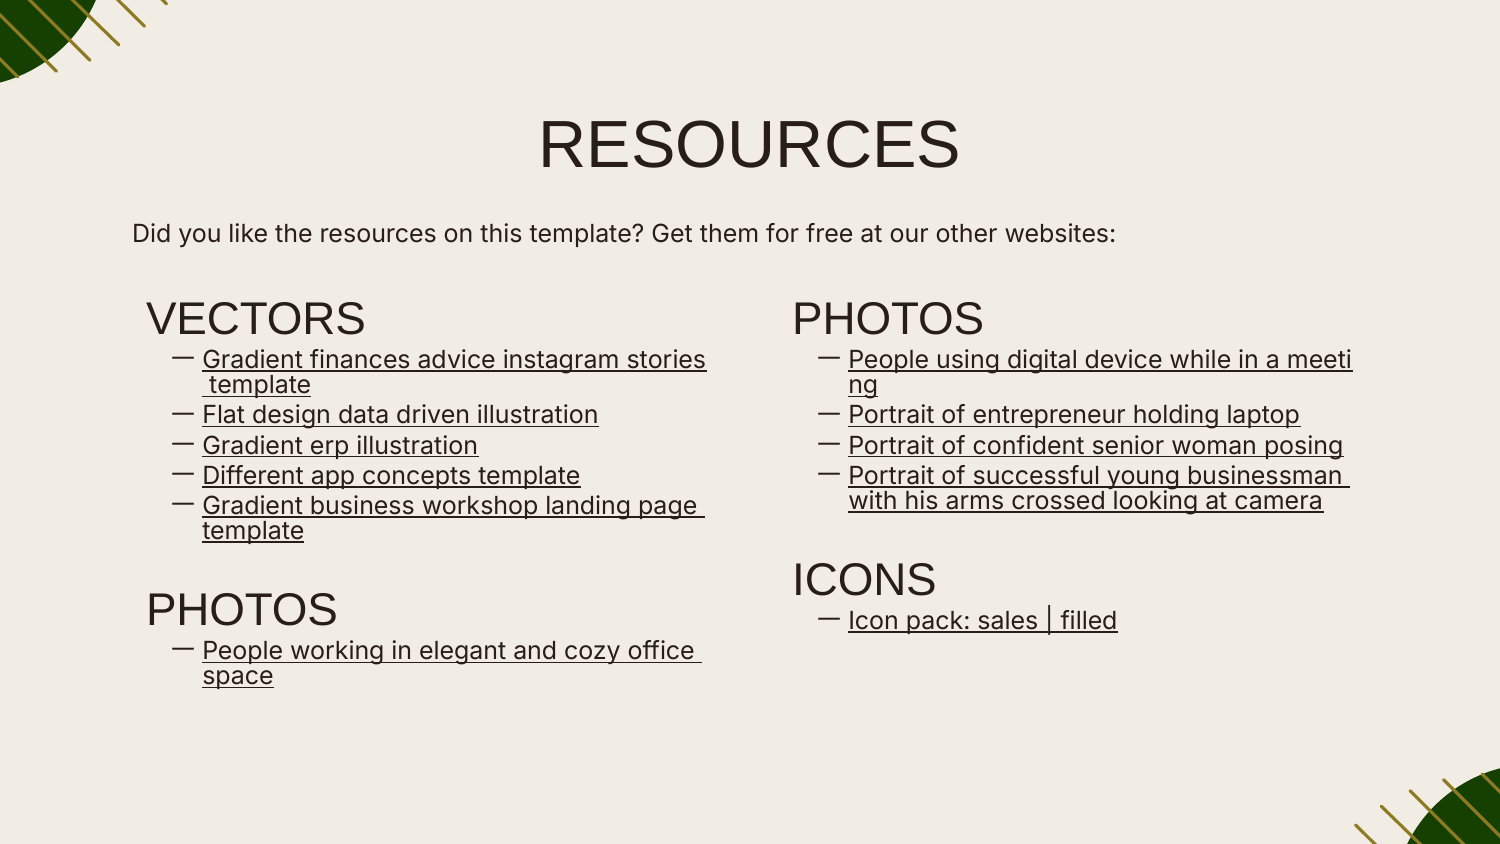

# RESOURCES
Did you like the resources on this template? Get them for free at our other websites:
VECTORS
Gradient finances advice instagram stories template
Flat design data driven illustration
Gradient erp illustration
Different app concepts template
Gradient business workshop landing page template

PHOTOS
People working in elegant and cozy office space
PHOTOS
People using digital device while in a meeting
Portrait of entrepreneur holding laptop
Portrait of confident senior woman posing
Portrait of successful young businessman with his arms crossed looking at camera

ICONS
Icon pack: sales | filled